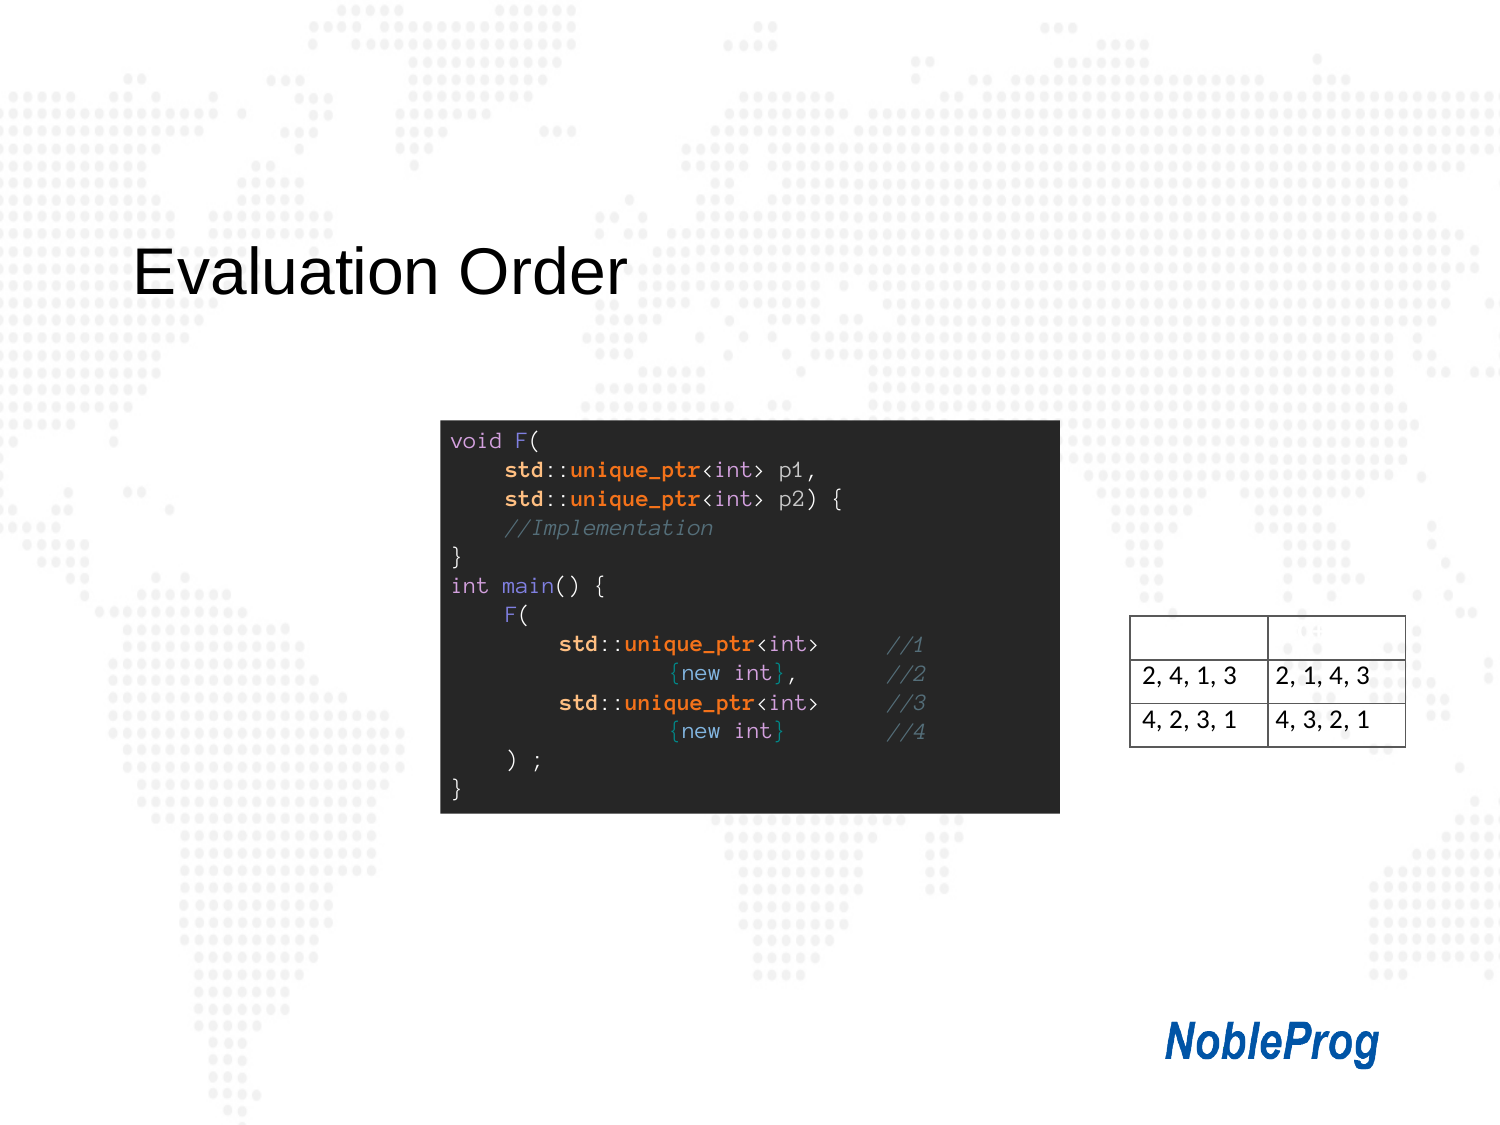

# Evaluation Order

void F(
std::unique_ptr<int> p1,
std::unique_ptr<int> p2) {
//Implementation
}
int main() {
F(
std::unique_ptr<int>
{new int},
std::unique_ptr<int>
{new int}
) ;
}
| Pre-C++17 | C++17 |
| --- | --- |
| 2, 4, 1, 3 | 2, 1, 4, 3 |
| 4, 2, 3, 1 | 4, 3, 2, 1 |
//1
//2
//3
//4